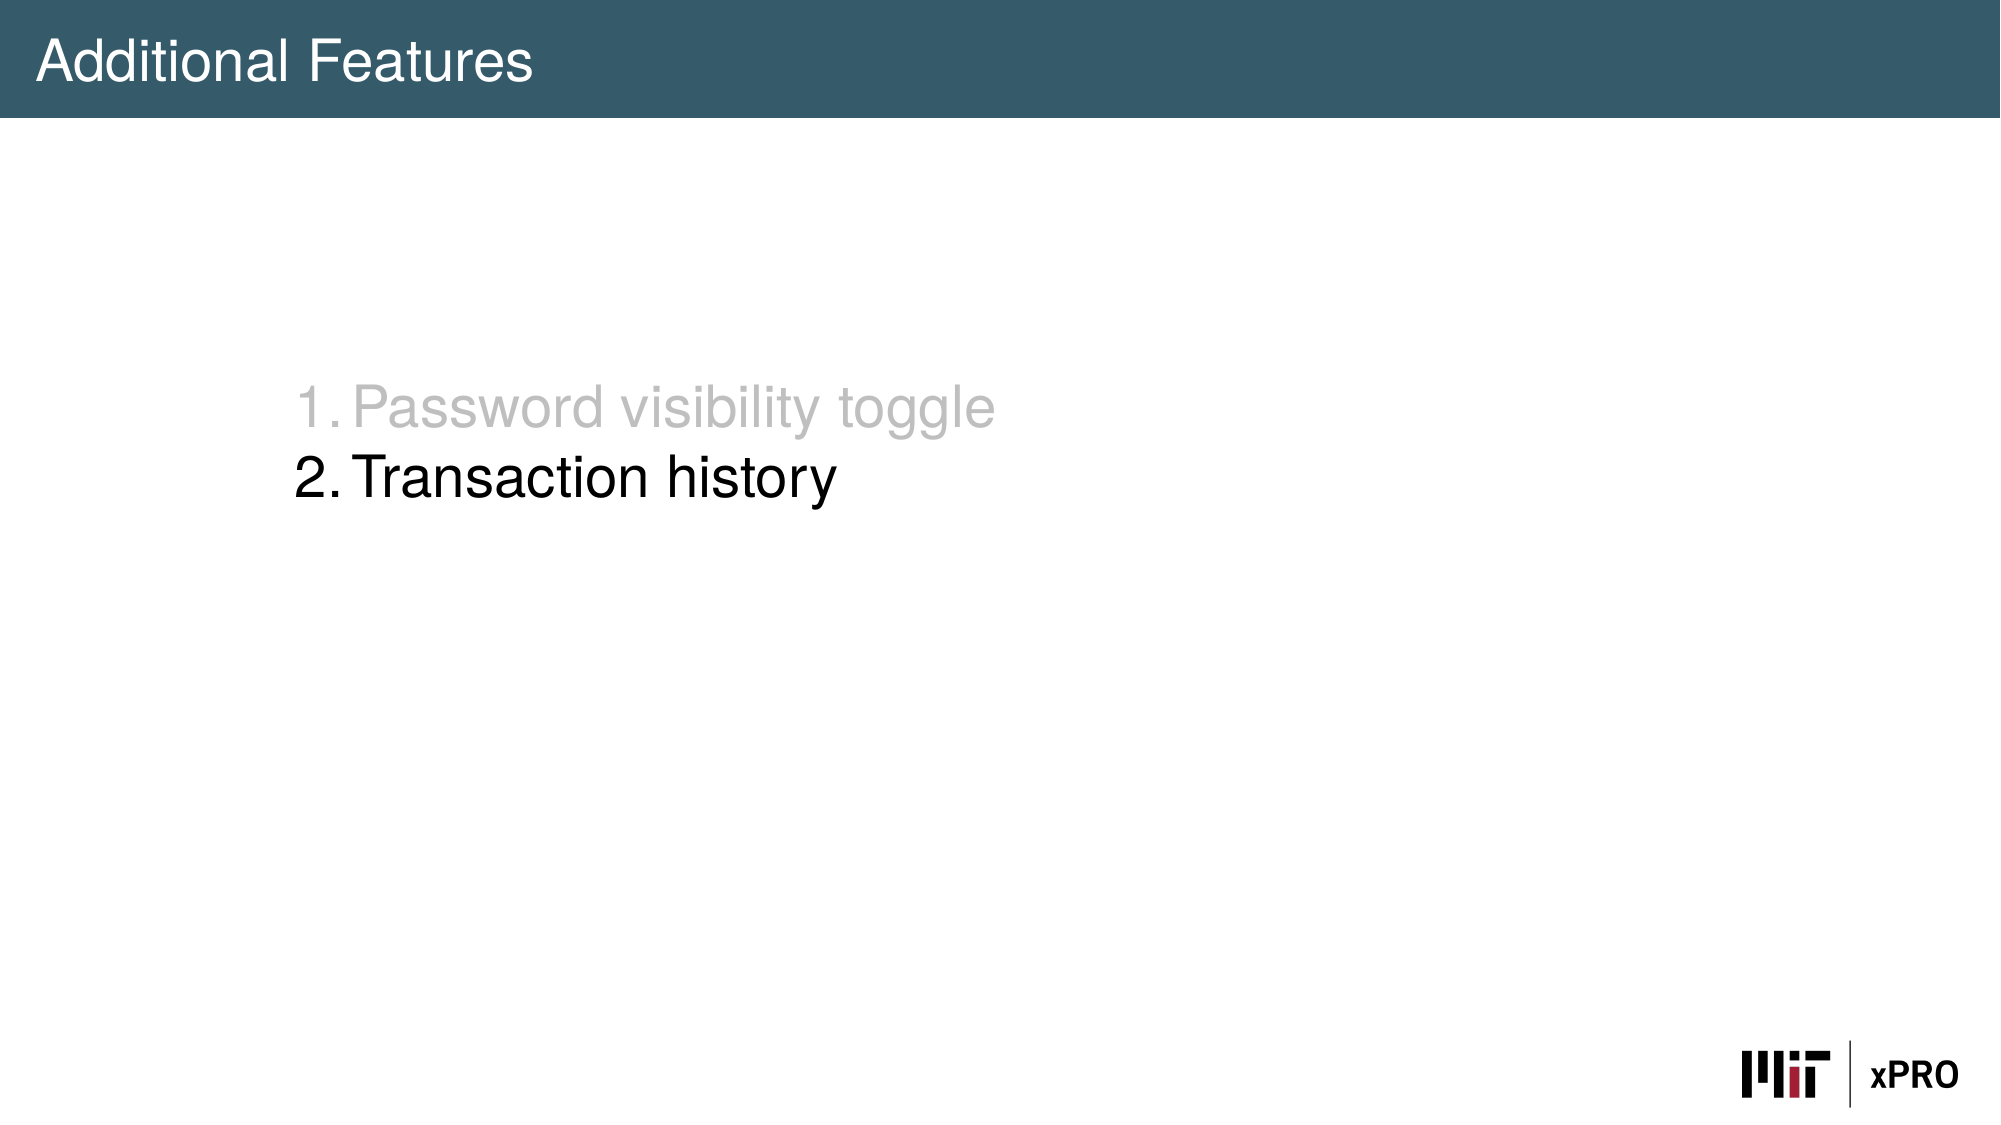

Additional Features
Password visibility toggle
Transaction history